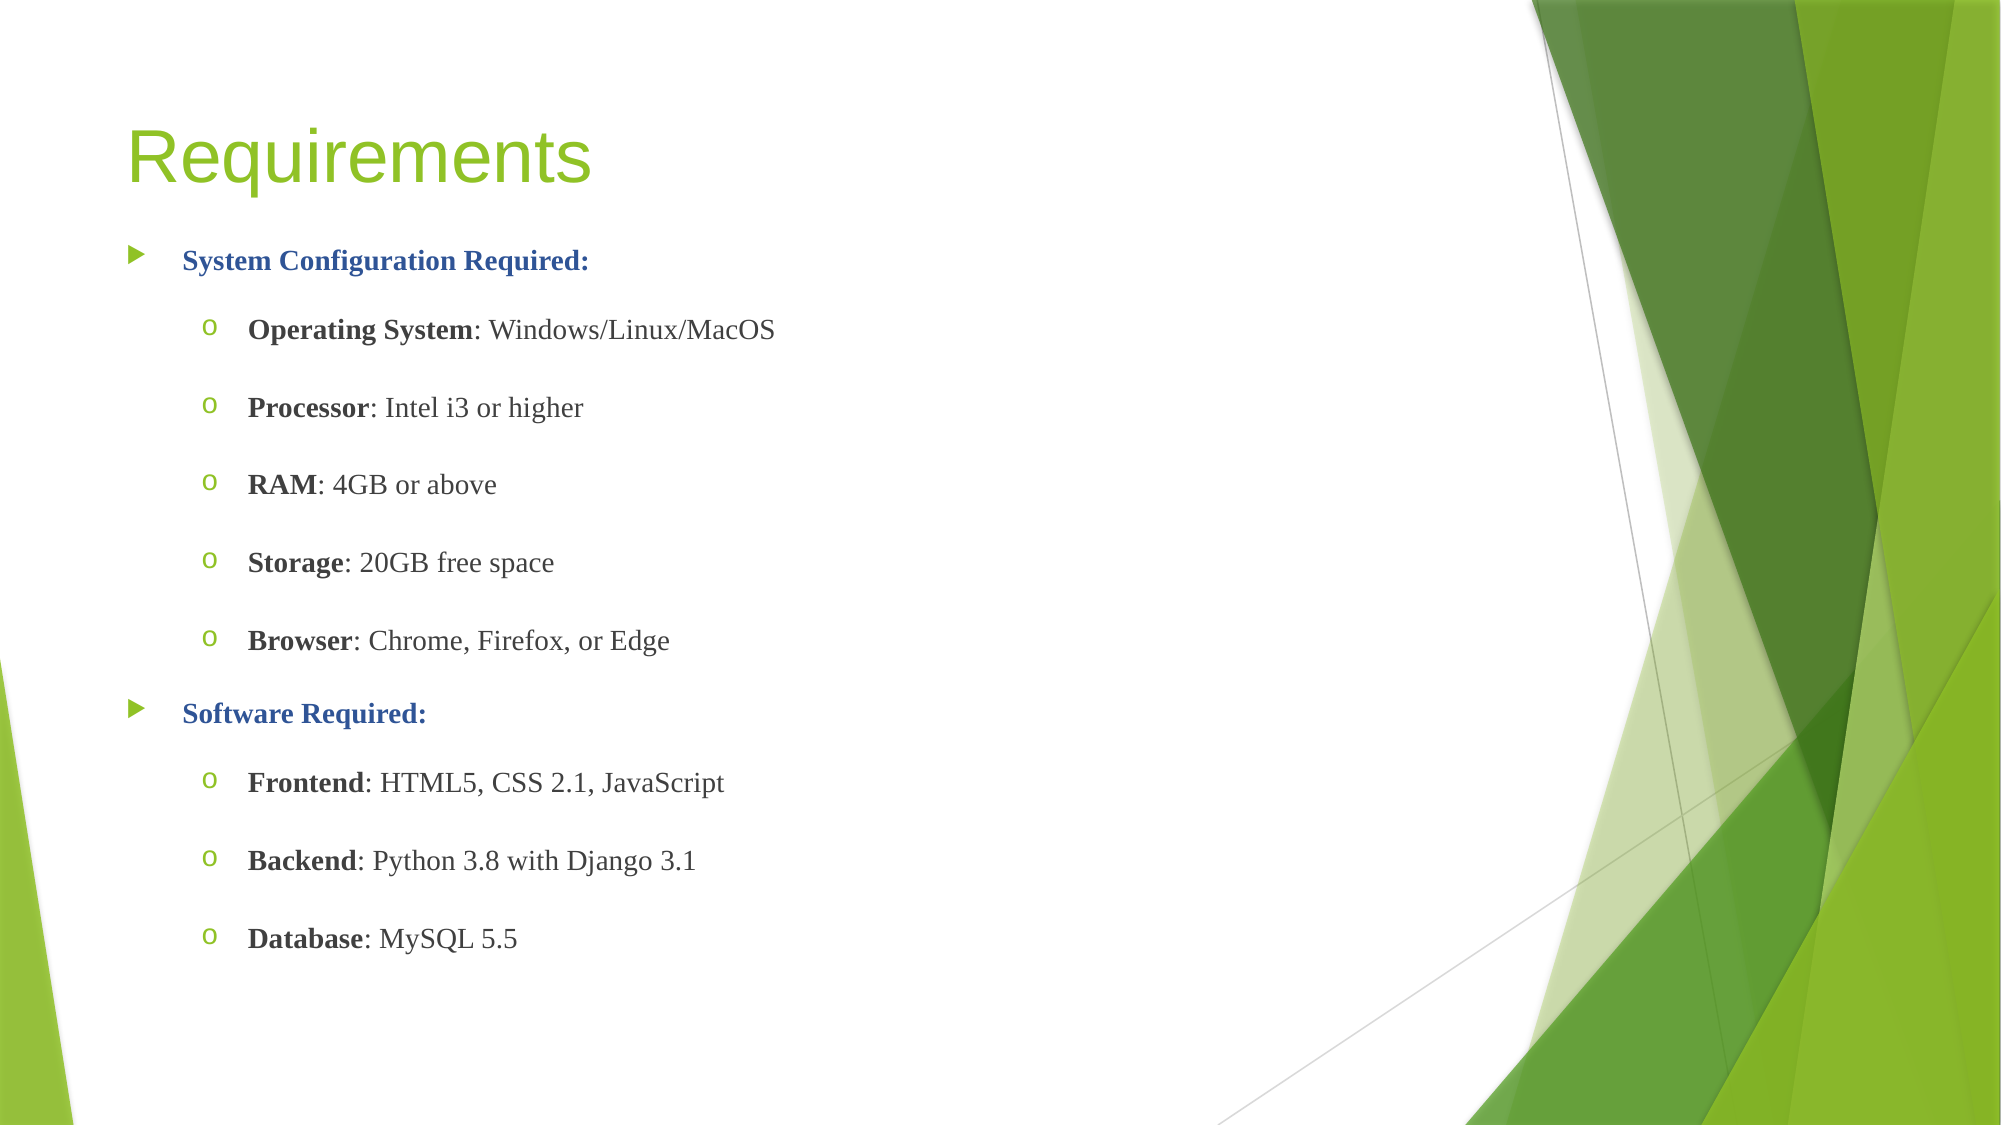

# Requirements
System Configuration Required:
Operating System: Windows/Linux/MacOS
Processor: Intel i3 or higher
RAM: 4GB or above
Storage: 20GB free space
Browser: Chrome, Firefox, or Edge
Software Required:
Frontend: HTML5, CSS 2.1, JavaScript
Backend: Python 3.8 with Django 3.1
Database: MySQL 5.5